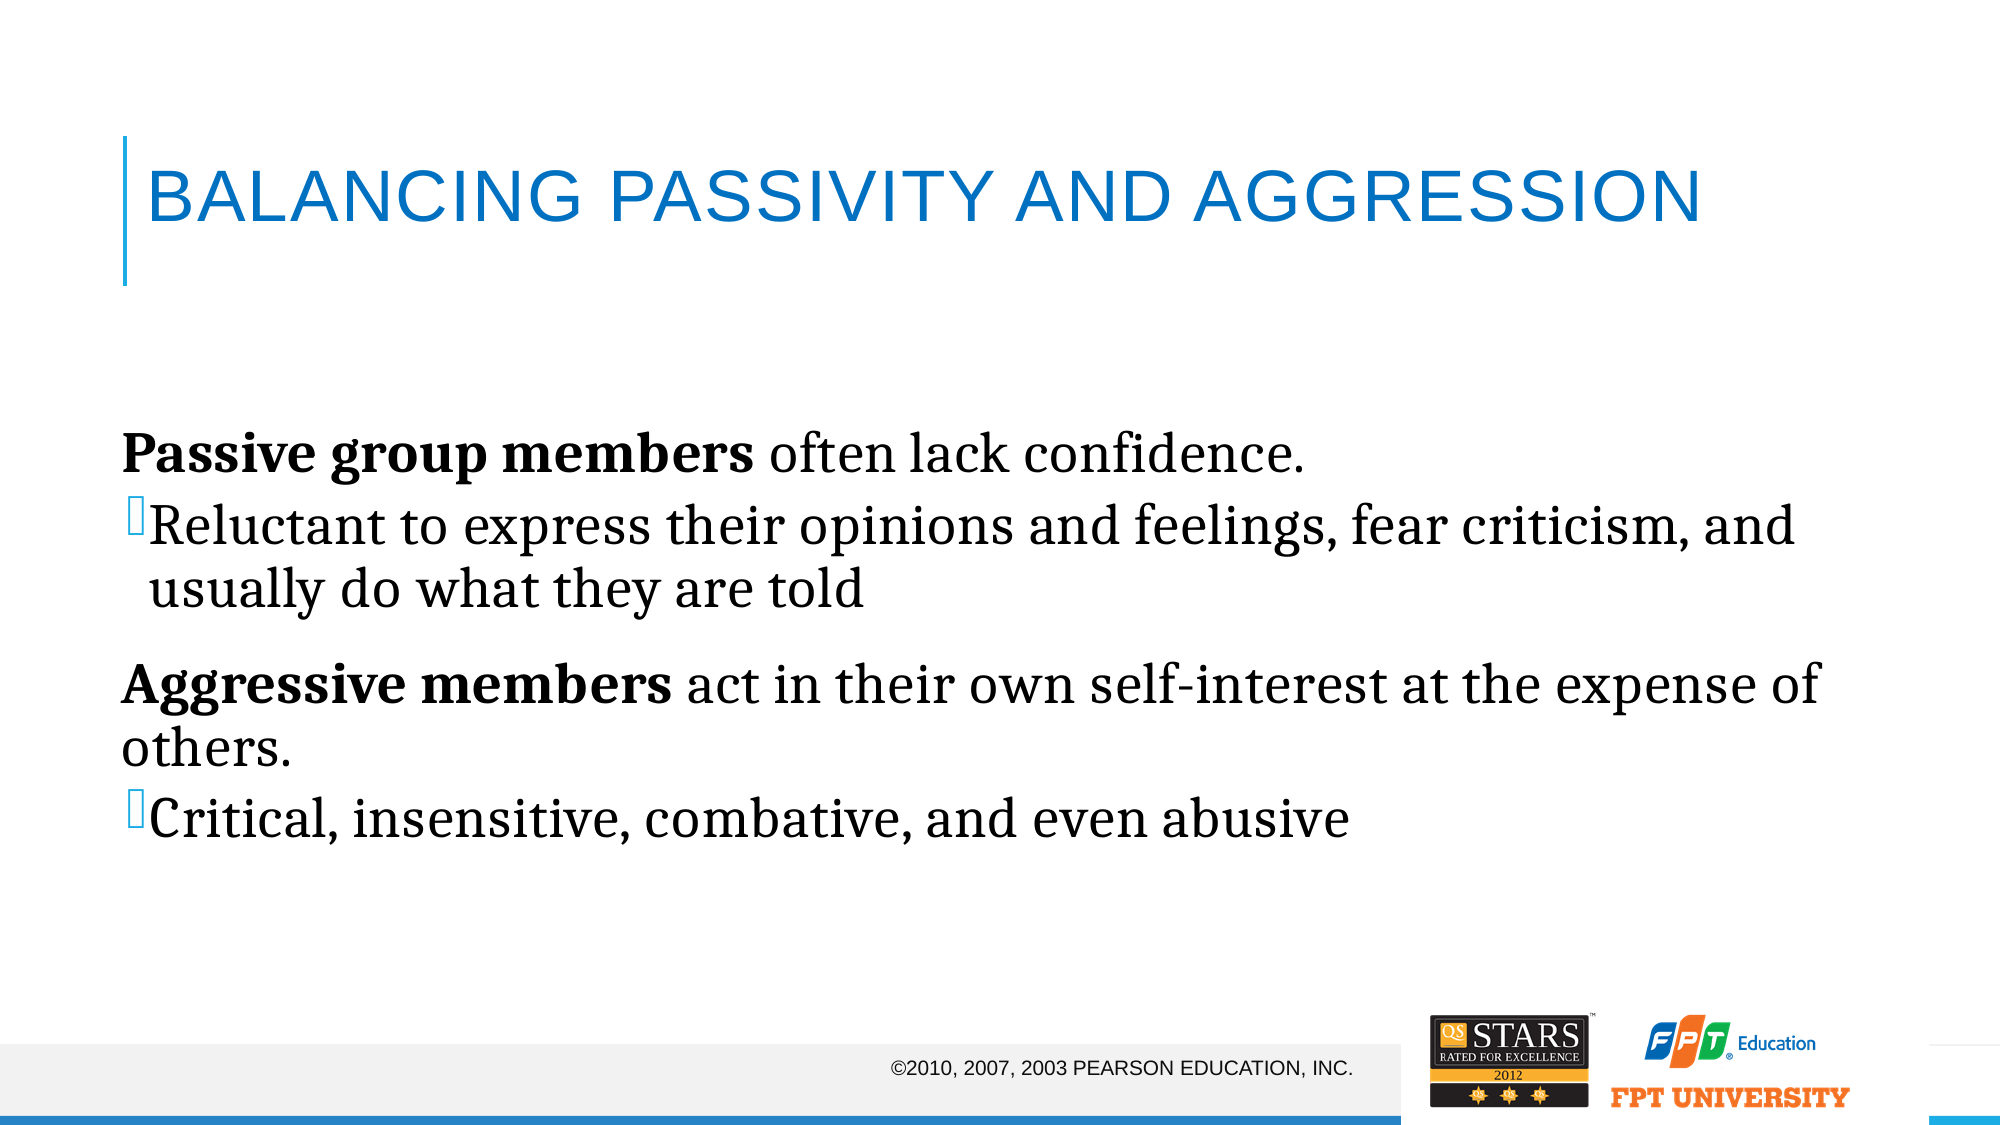

# Balancing Passivity and Aggression
Passive group members often lack confidence.
Reluctant to express their opinions and feelings, fear criticism, and usually do what they are told
Aggressive members act in their own self-interest at the expense of others.
Critical, insensitive, combative, and even abusive
©2010, 2007, 2003 Pearson Education, Inc.